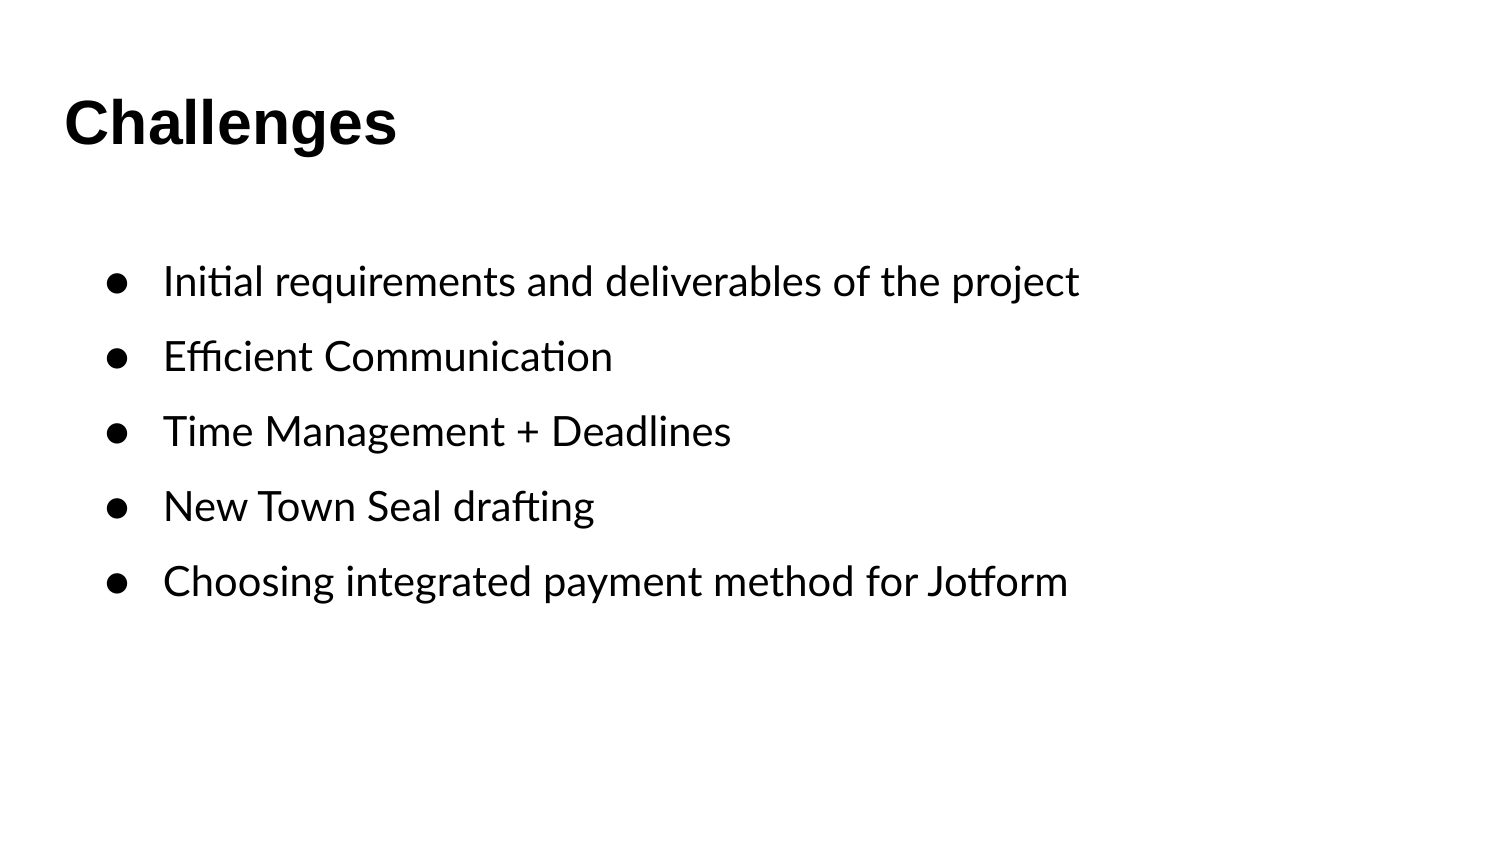

# Challenges
Initial requirements and deliverables of the project
Efficient Communication
Time Management + Deadlines
New Town Seal drafting
Choosing integrated payment method for Jotform